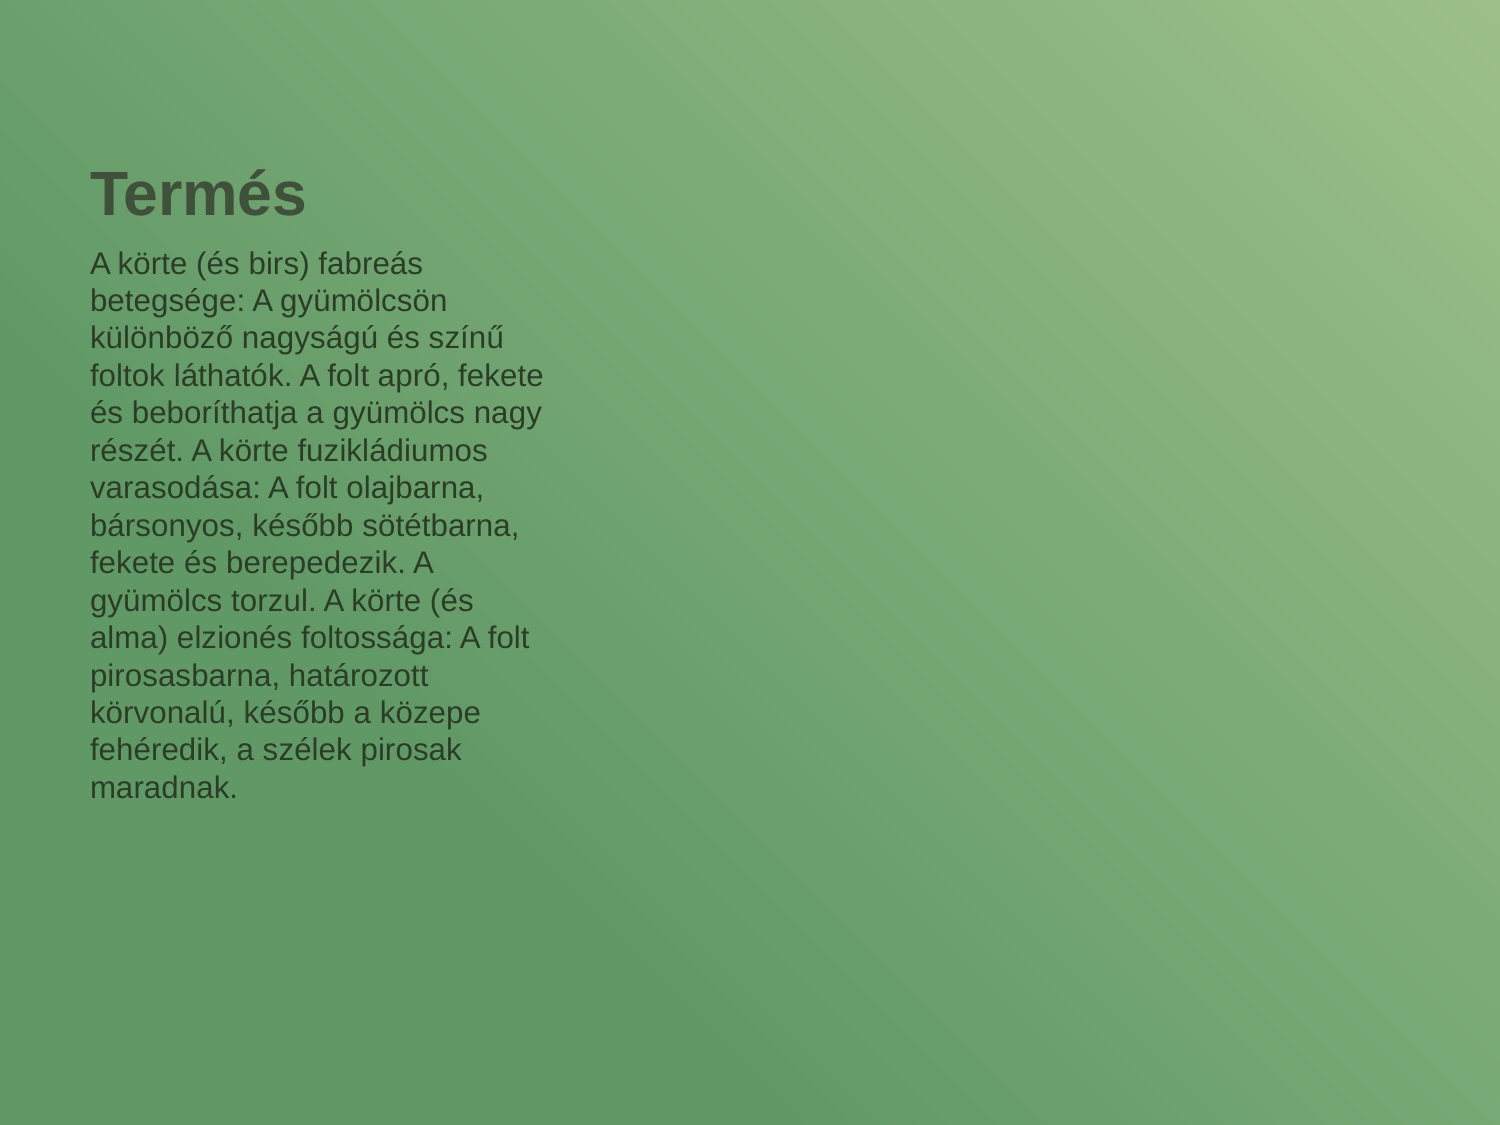

# Termés

A körte (és birs) fabreás betegsége: A gyümölcsön különböző nagyságú és színű foltok láthatók. A folt apró, fekete és beboríthatja a gyümölcs nagy részét. A körte fuzikládiumos varasodása: A folt olajbarna, bársonyos, később sötétbarna, fekete és berepedezik. A gyümölcs torzul. A körte (és alma) elzionés foltossága: A folt pirosasbarna, határozott körvonalú, később a közepe fehéredik, a szélek pirosak maradnak.